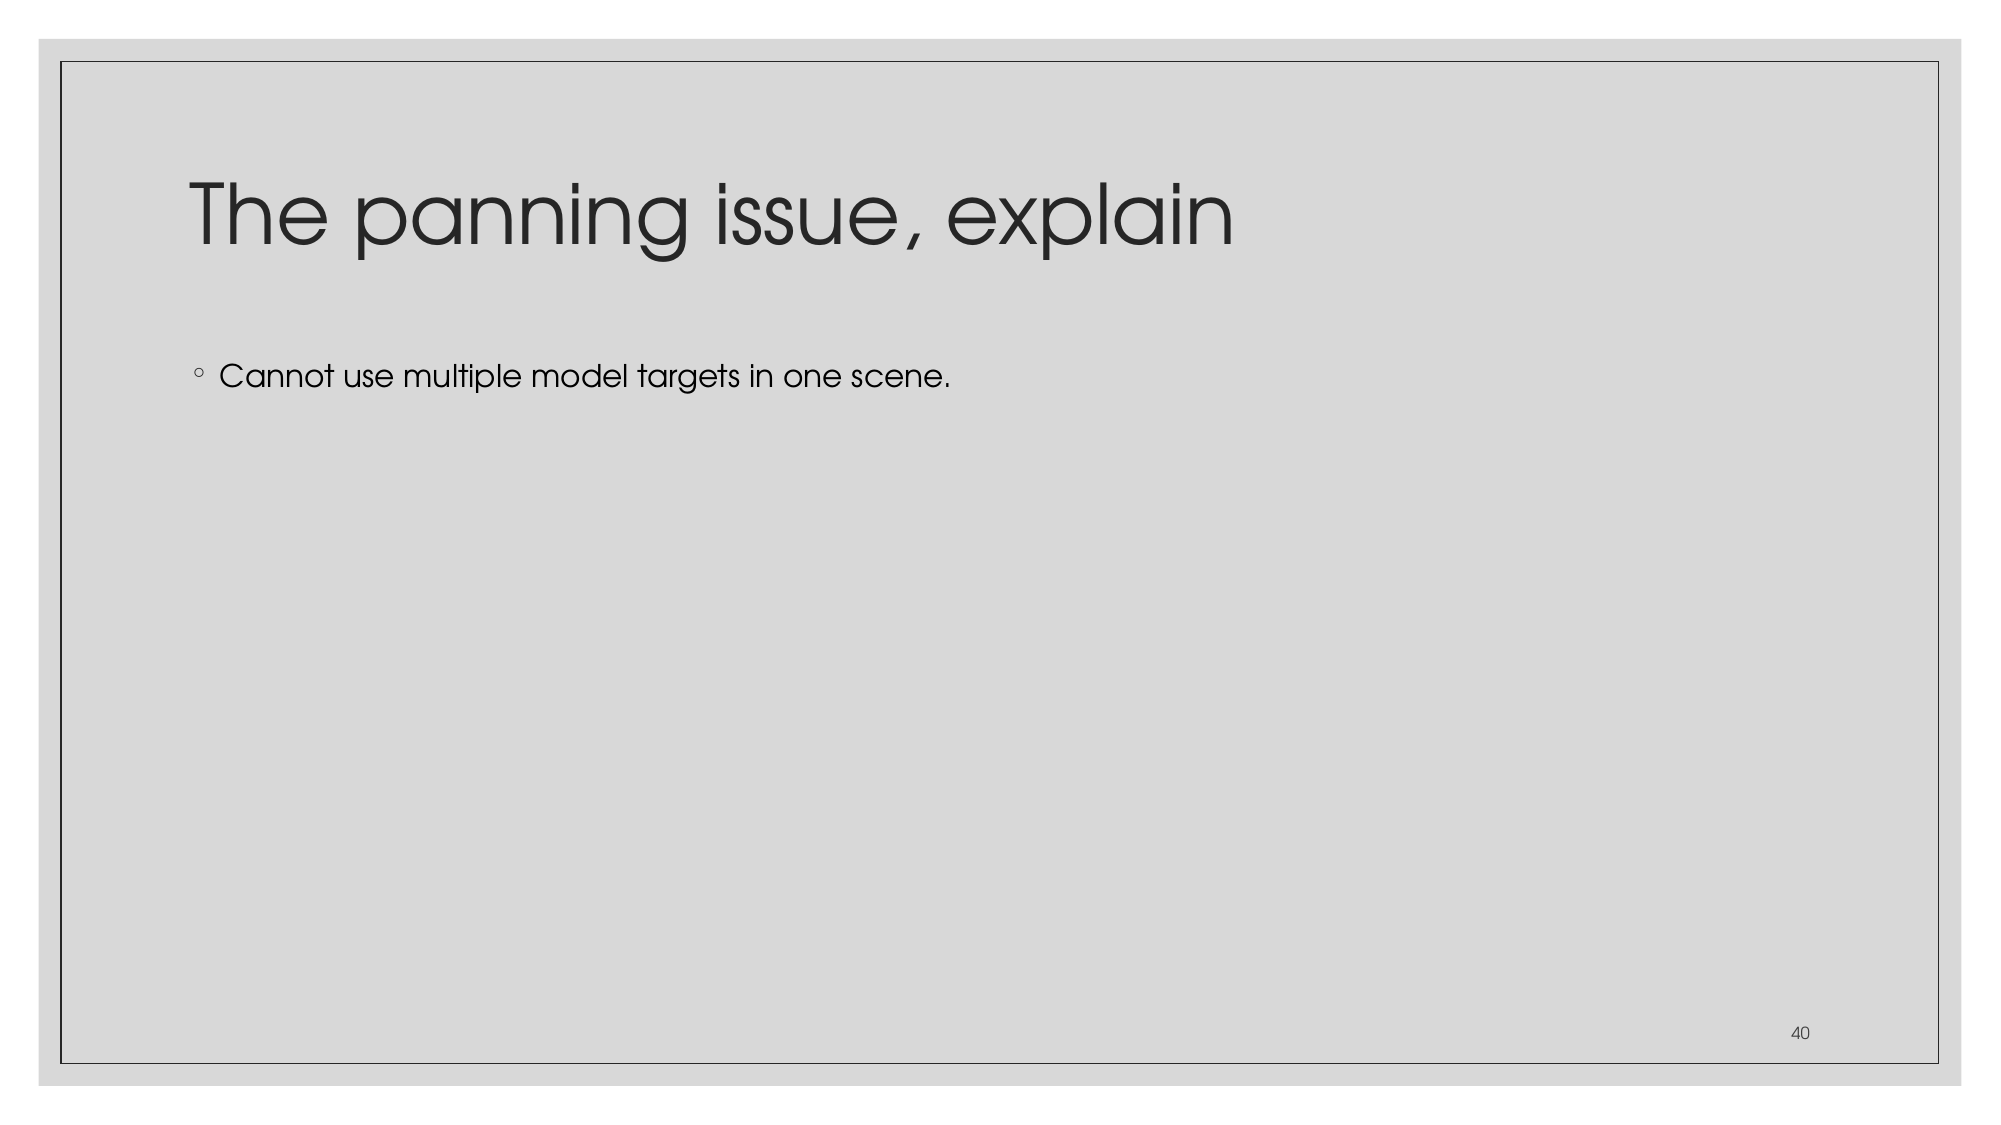

# The panning issue, explain
Cannot use multiple model targets in one scene.
40